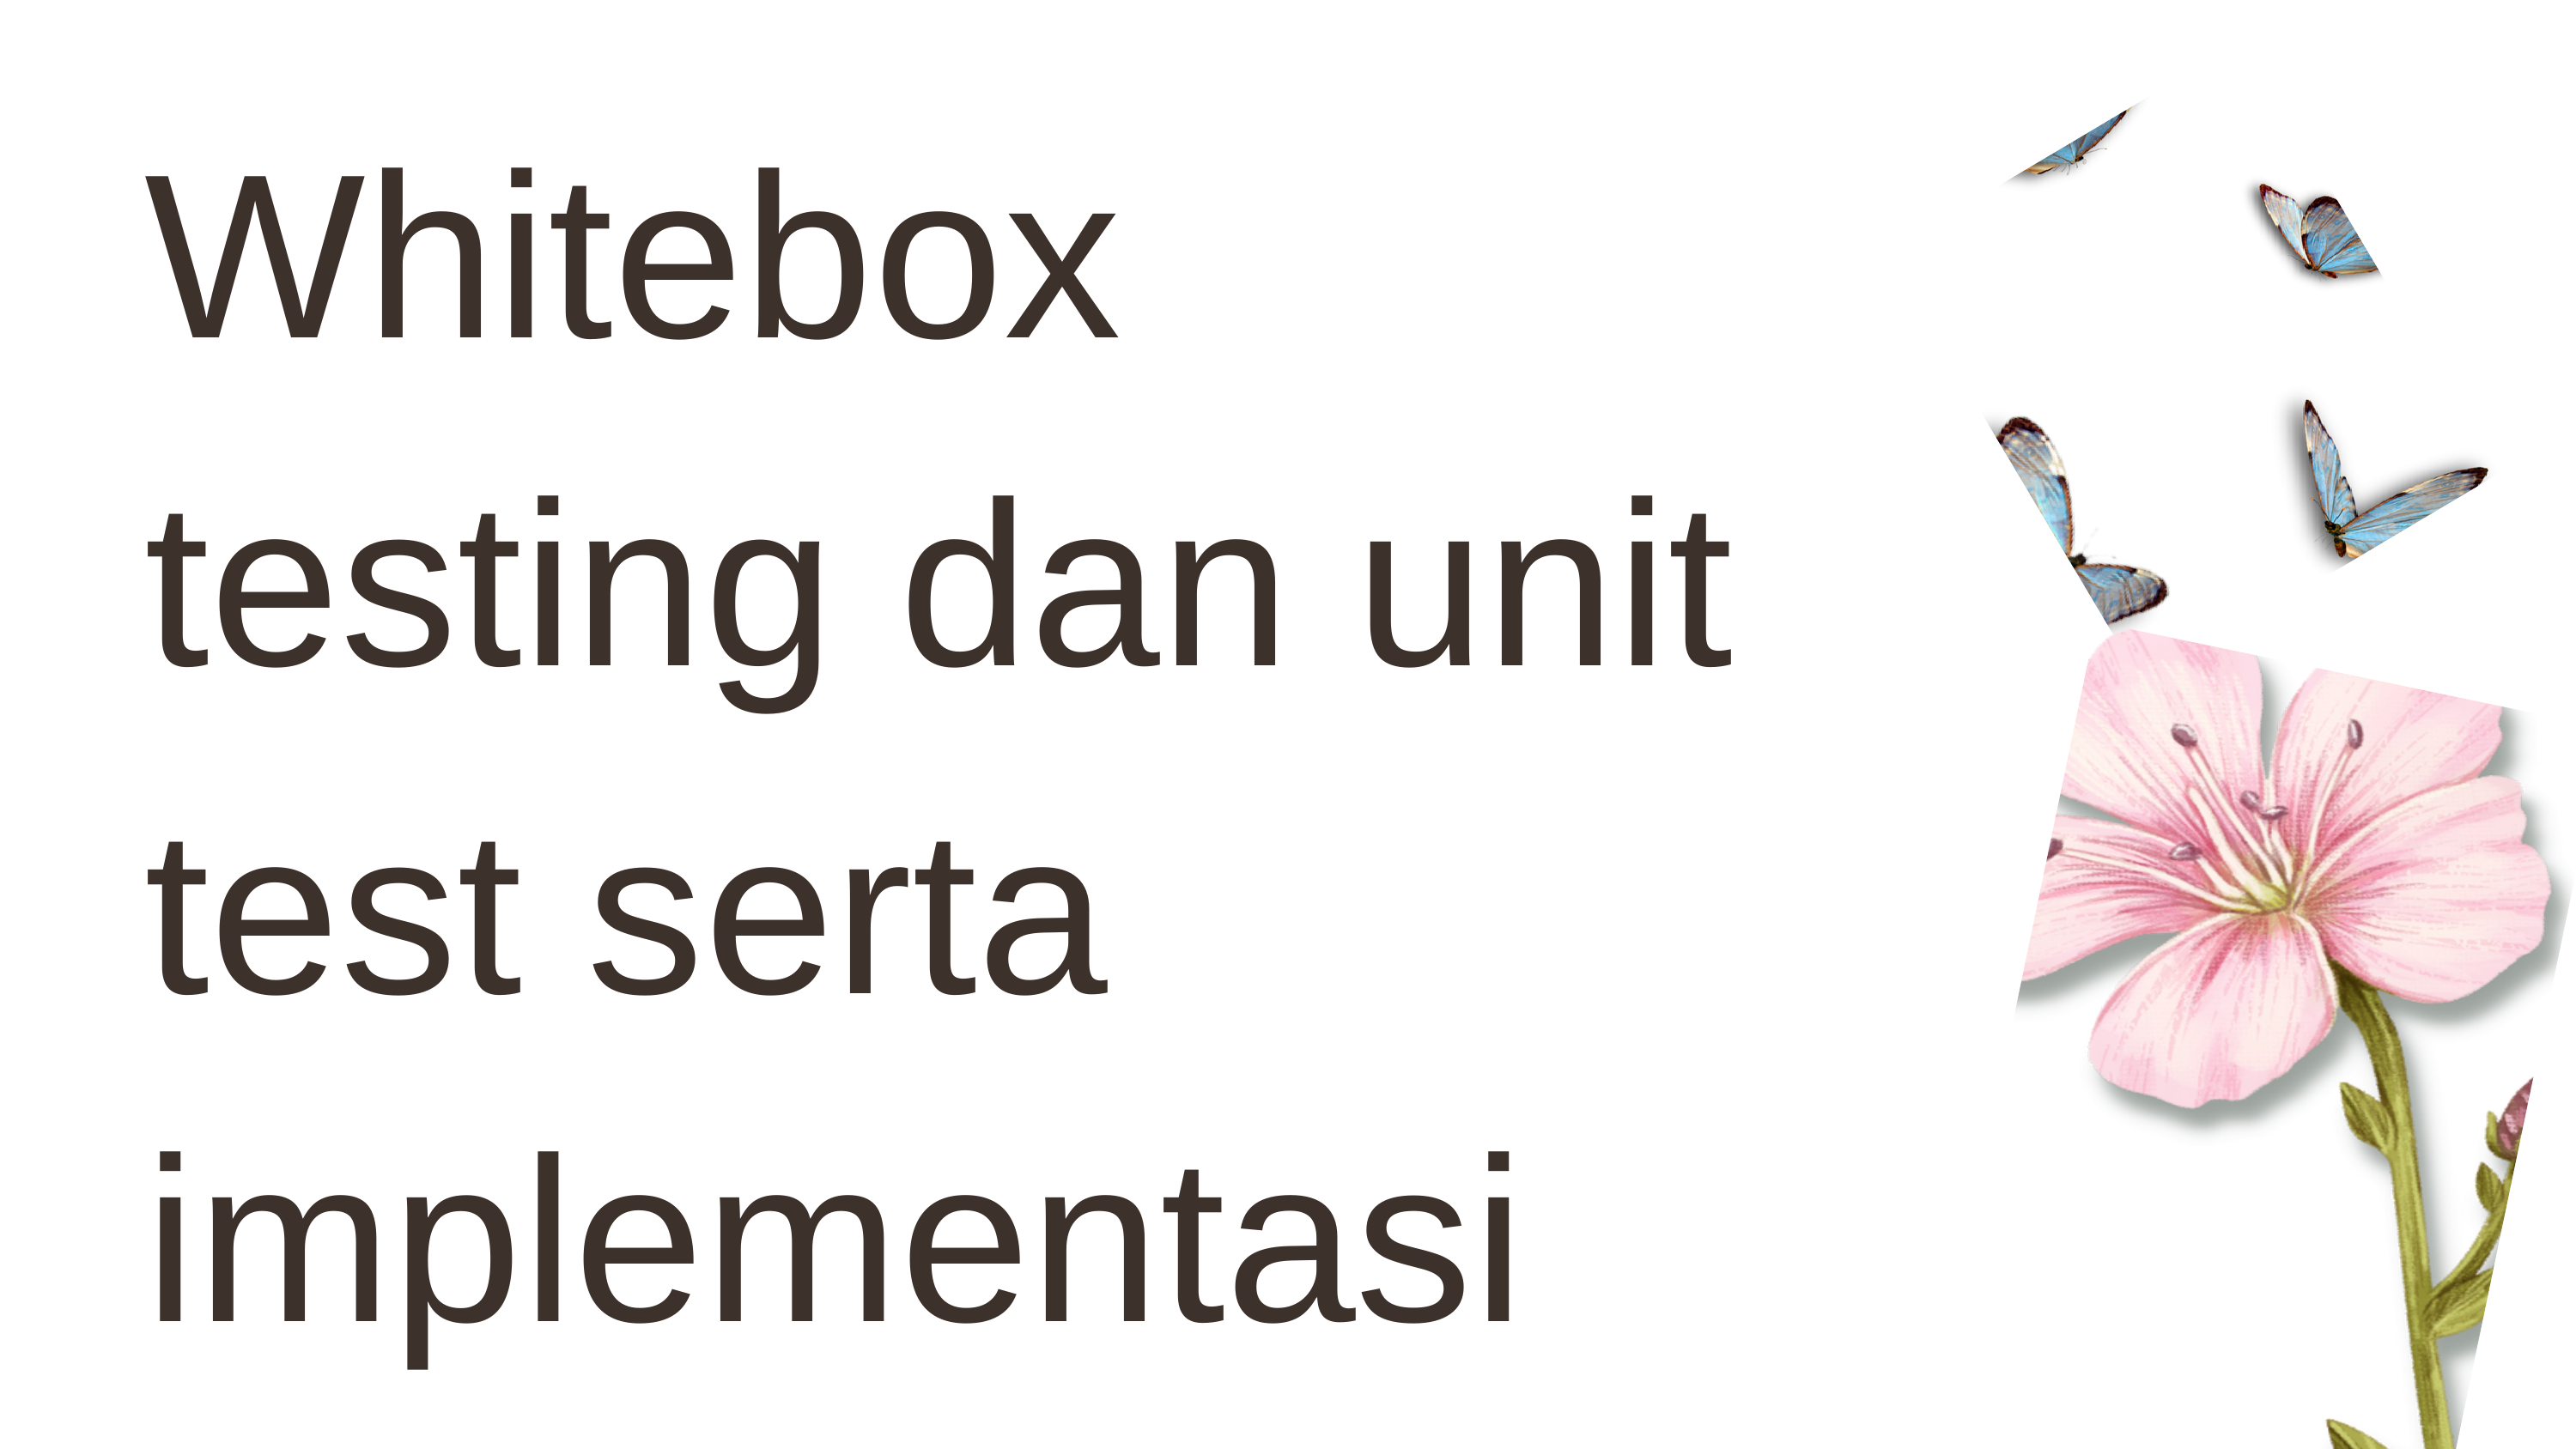

Whitebox testing dan unit test serta implementasi pyhton